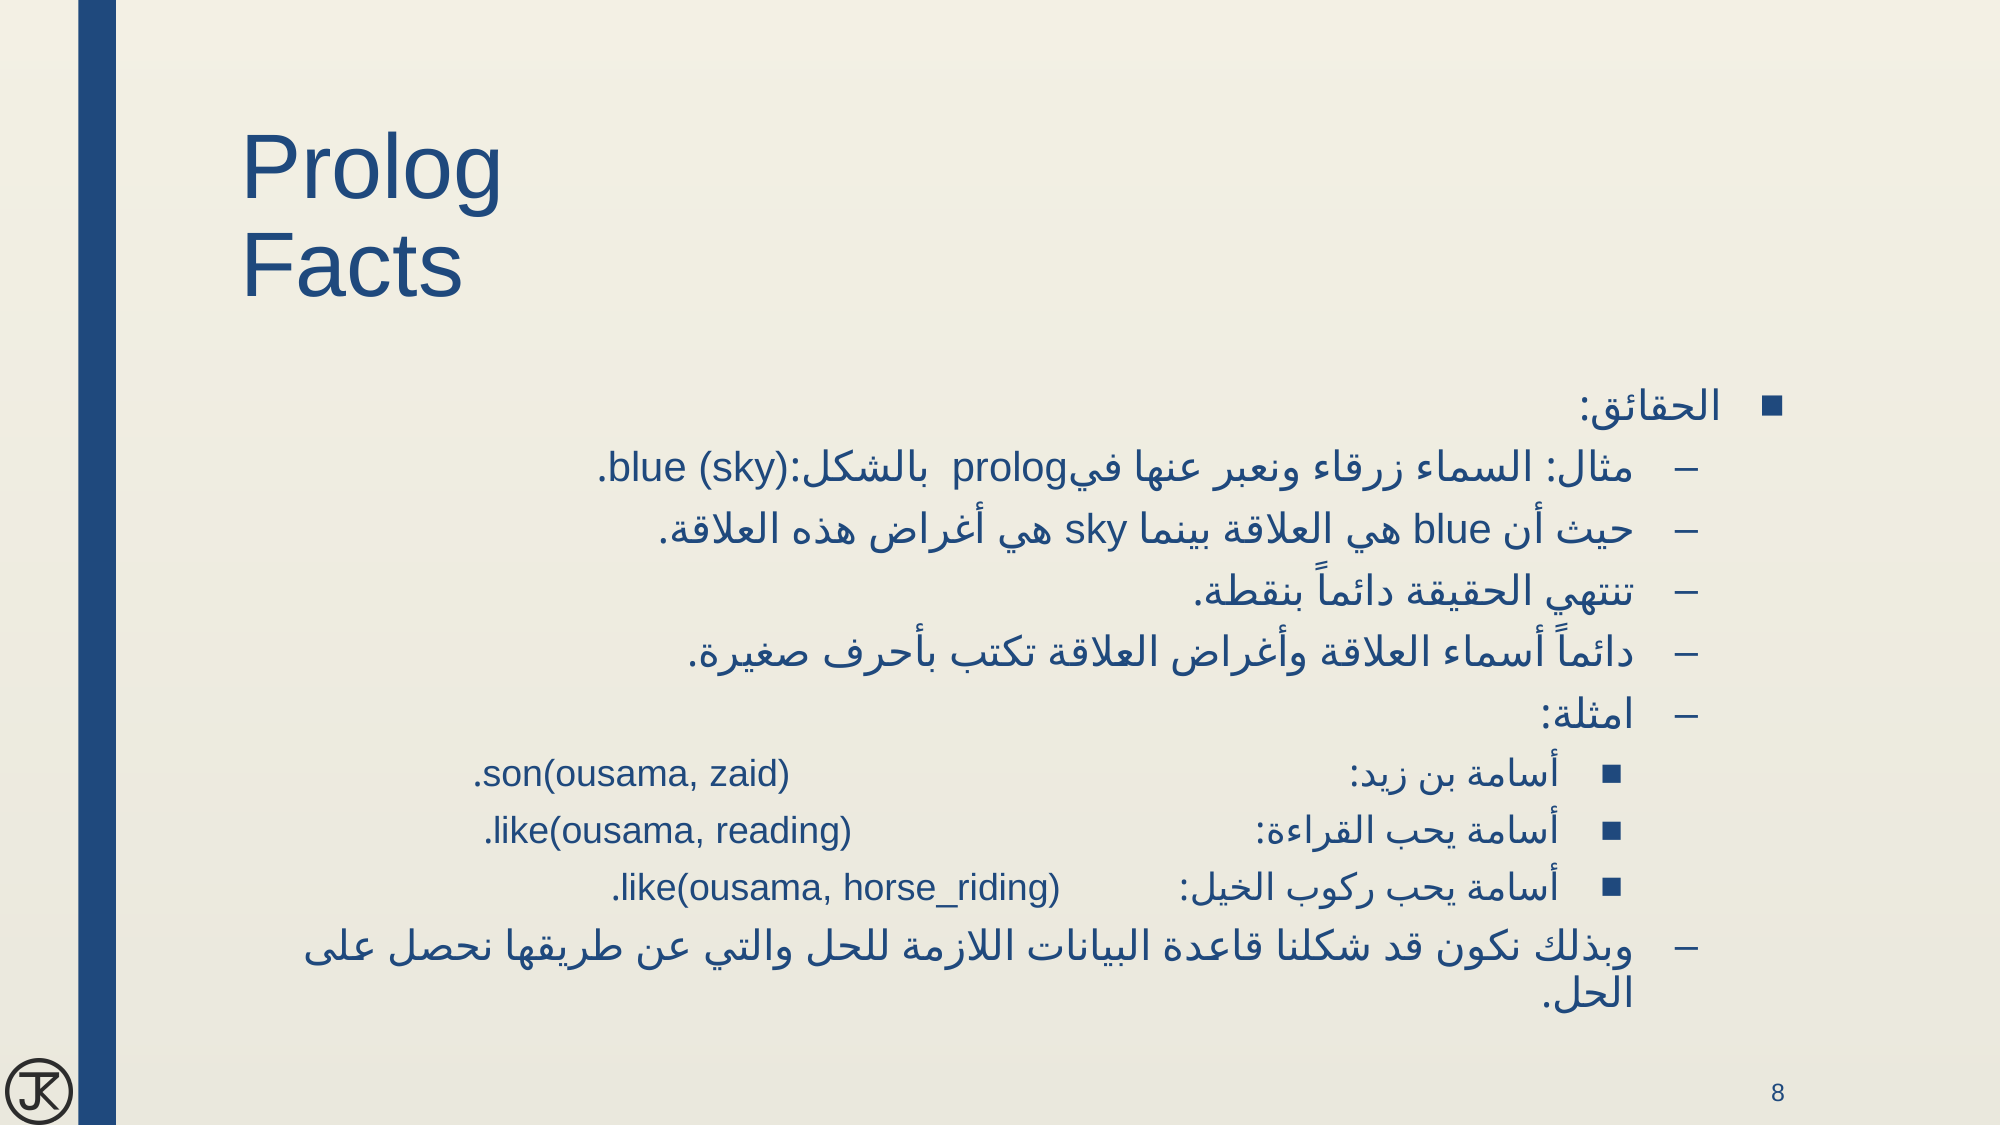

# Prolog Facts
الحقائق:
مثال: السماء زرقاء ونعبر عنها فيprolog  بالشكل:	blue (sky).
حيث أن blue هي العلاقة بينما sky هي أغراض هذه العلاقة.
تنتهي الحقيقة دائماً بنقطة.
دائماً أسماء العلاقة وأغراض العلاقة تكتب بأحرف صغيرة.
امثلة:
أسامة بن زيد:					  son(ousama, zaid).
أسامة يحب القراءة:			           like(ousama, reading).
أسامة يحب ركوب الخيل:		     like(ousama, horse_riding).
وبذلك نكون قد شكلنا قاعدة البيانات اللازمة للحل والتي عن طريقها نحصل على الحل.
8